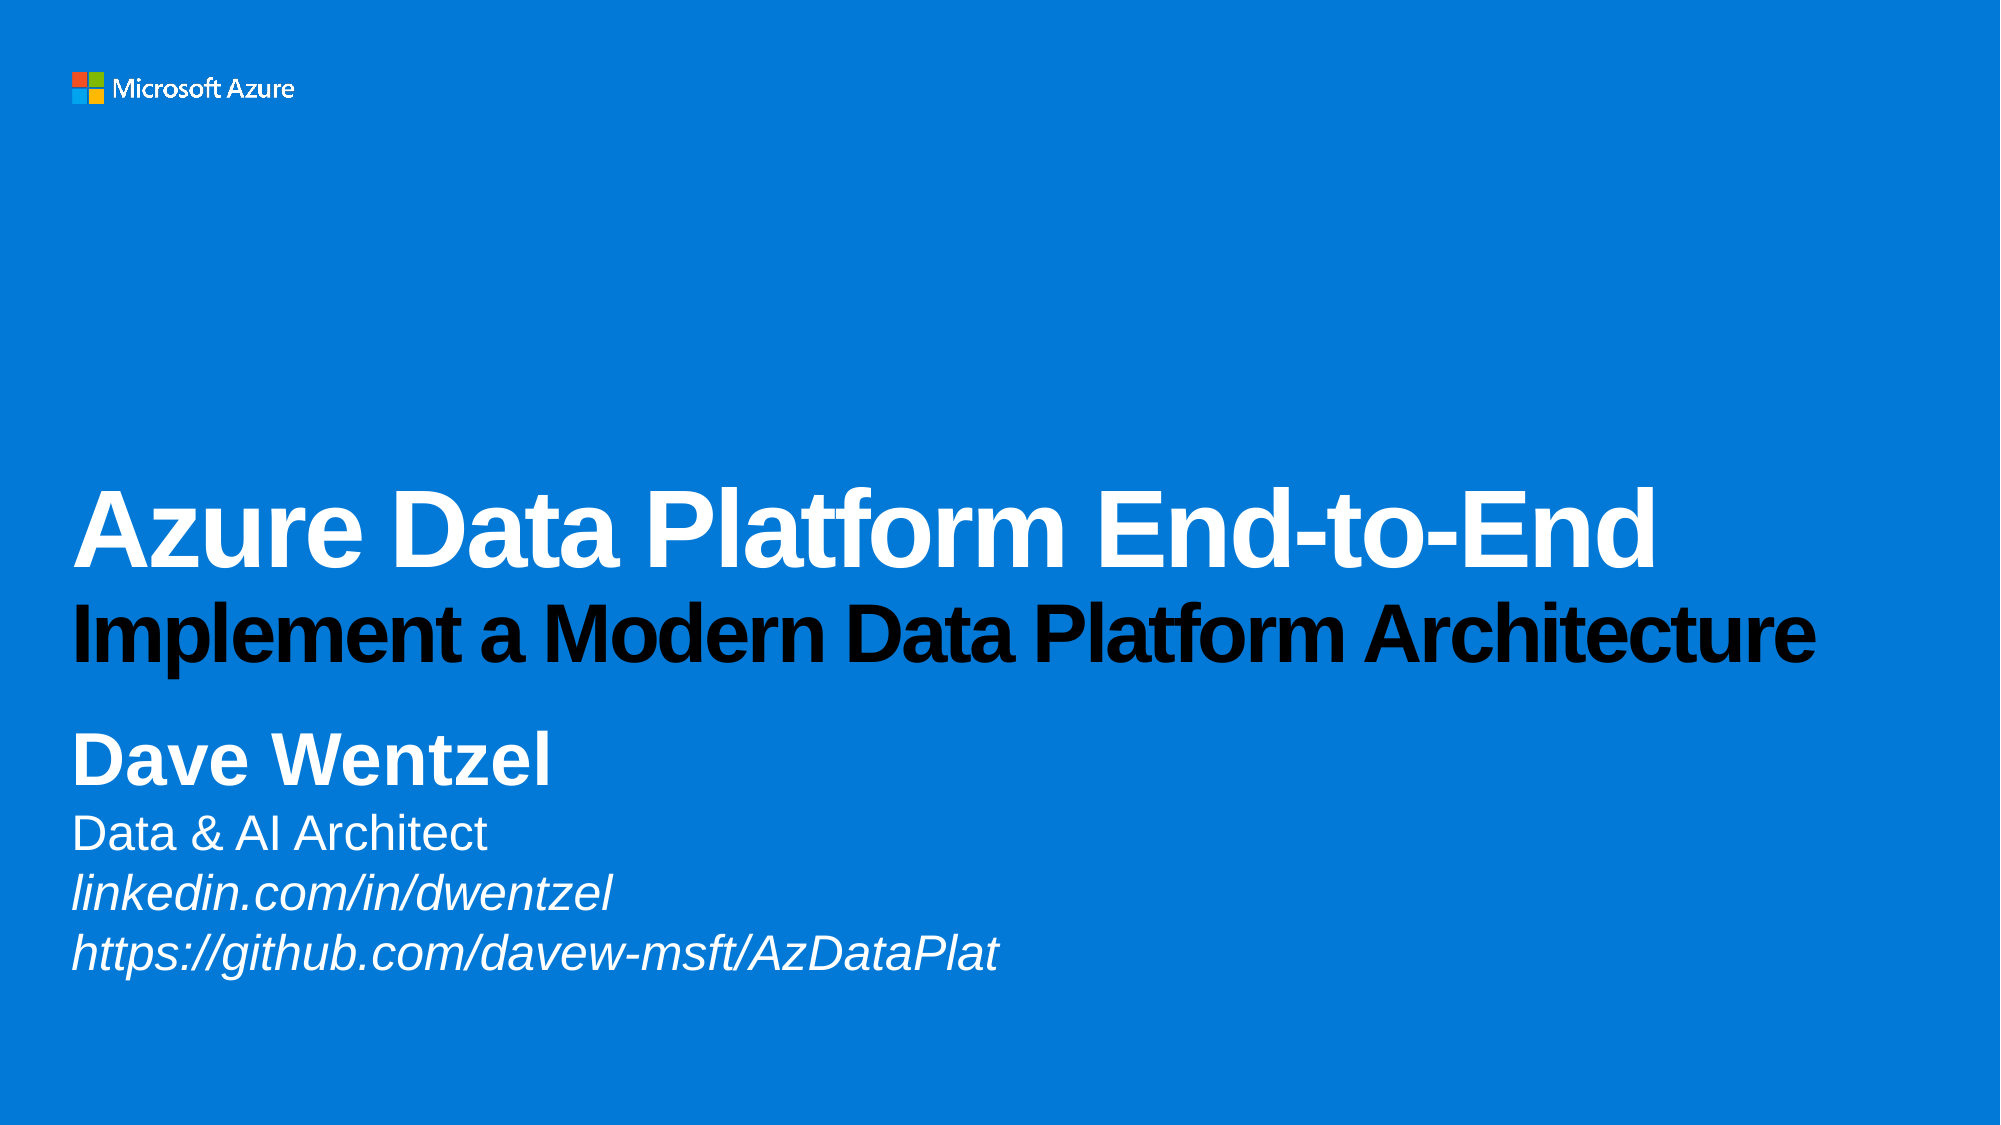

# Azure Data Platform End-to-End Implement a Modern Data Platform Architecture
Dave Wentzel
Data & AI Architect
linkedin.com/in/dwentzel
https://github.com/davew-msft/AzDataPlat